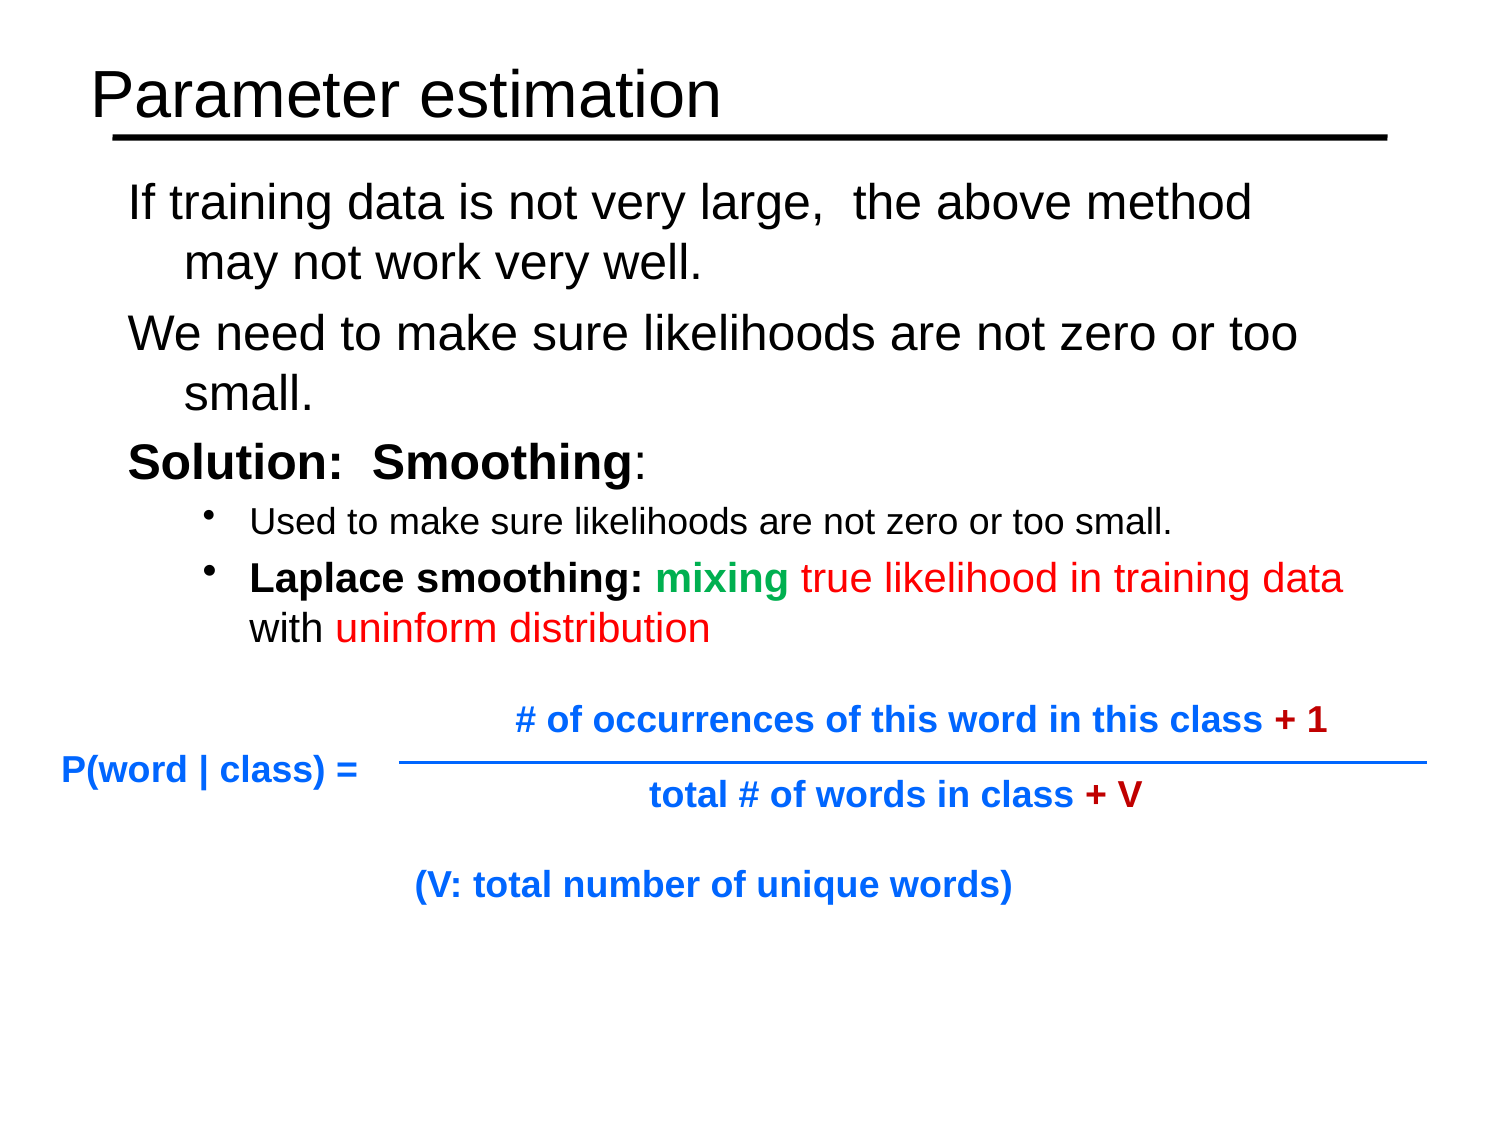

# Parameter estimation
If training data is not very large,  the above method may not work very well.
We need to make sure likelihoods are not zero or too small.
Solution:  Smoothing:
Used to make sure likelihoods are not zero or too small.
Laplace smoothing: mixing true likelihood in training data with uninform distribution

# of occurrences of this word in this class + 1
 P(word | class) =
total # of words in class + V
(V: total number of unique words)